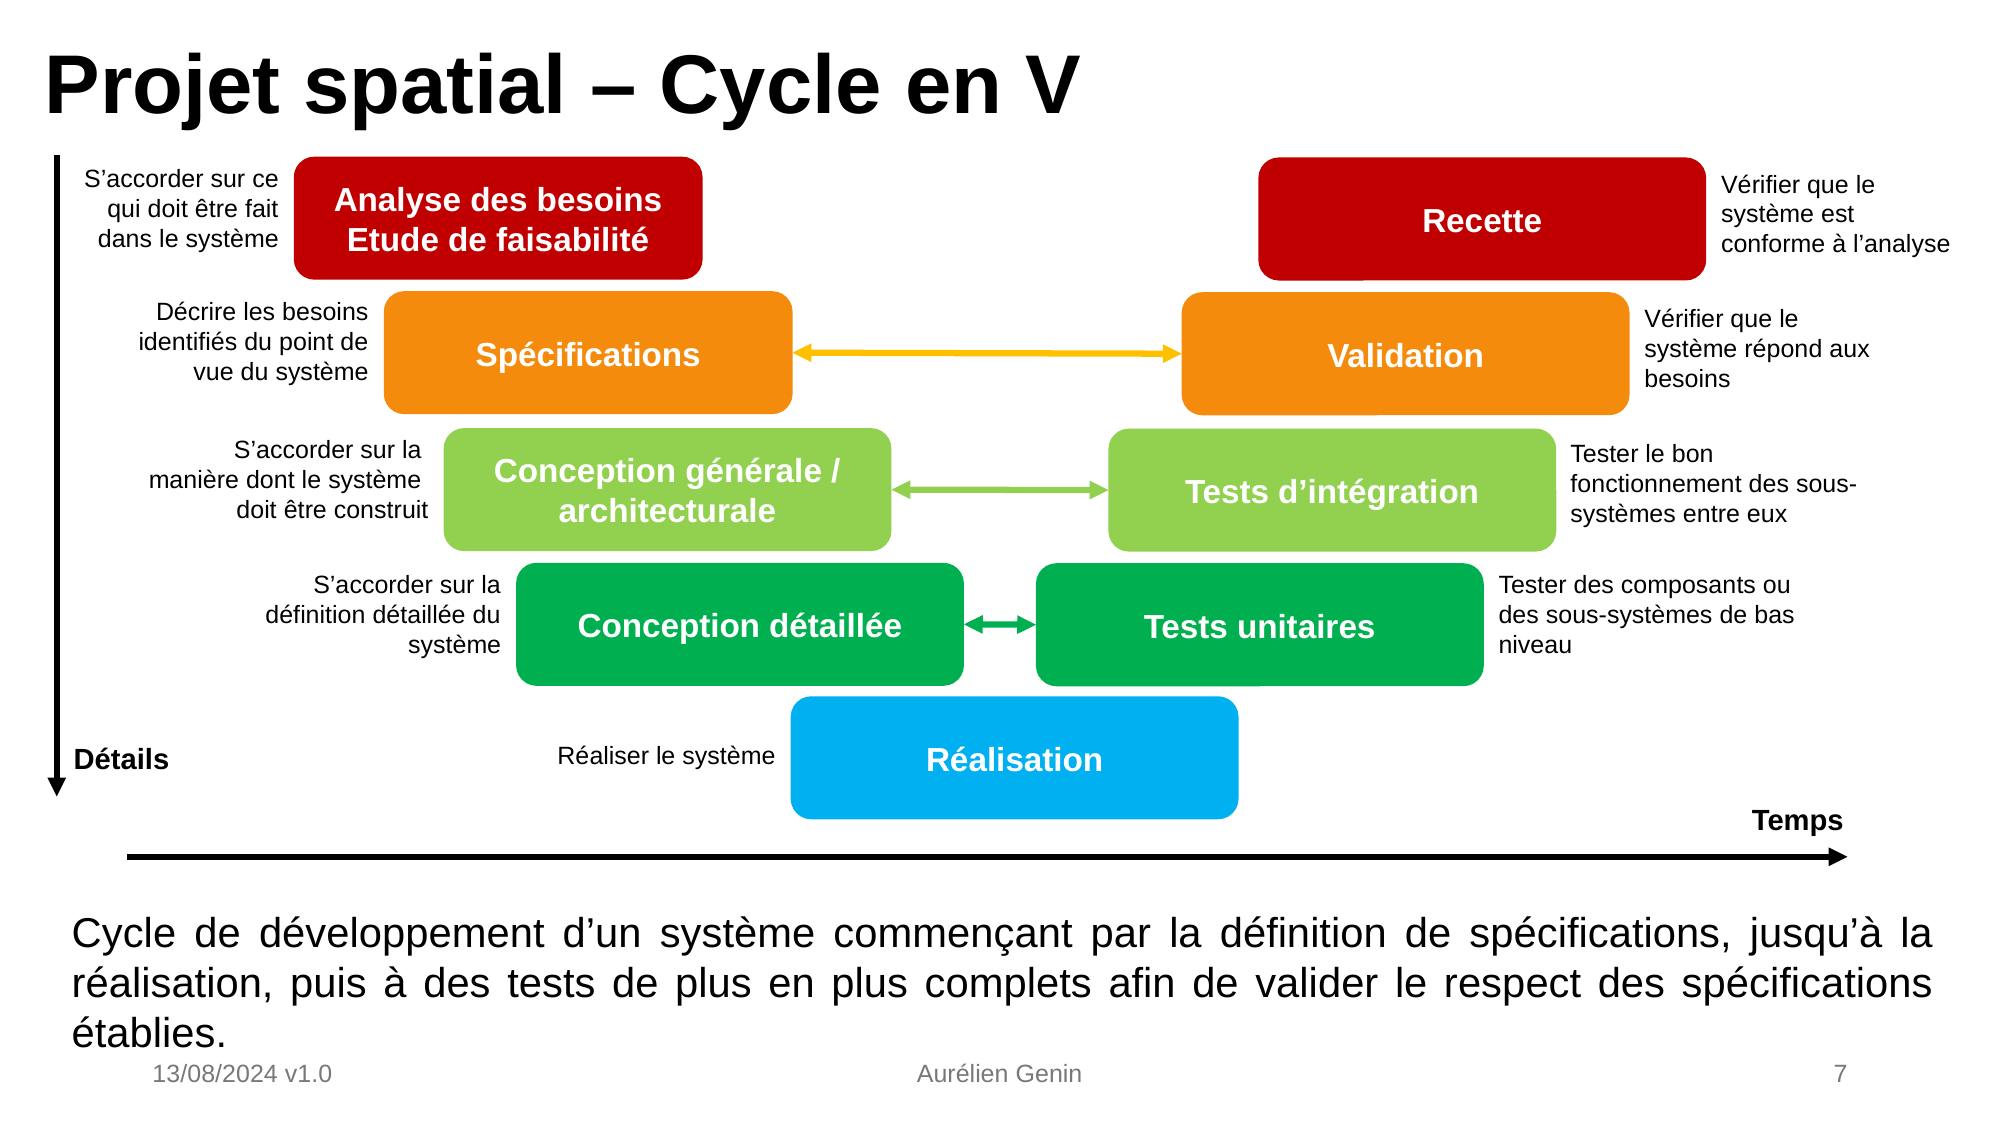

Projet spatial – Cycle en V
S’accorder sur ce qui doit être fait dans le système
Analyse des besoins
Etude de faisabilité
Recette
Vérifier que le système est conforme à l’analyse
Décrire les besoins identifiés du point de vue du système
Spécifications
Validation
Vérifier que le système répond aux besoins
S’accorder sur la
manière dont le système
doit être construit
Conception générale / architecturale
Tests d’intégration
Tester le bon fonctionnement des sous-systèmes entre eux
S’accorder sur la définition détaillée du système
Conception détaillée
Tester des composants ou des sous-systèmes de bas niveau
Tests unitaires
Réalisation
Réaliser le système
Détails
Temps
Cycle de développement d’un système commençant par la définition de spécifications, jusqu’à la réalisation, puis à des tests de plus en plus complets afin de valider le respect des spécifications établies.
13/08/2024 v1.0
Aurélien Genin
7